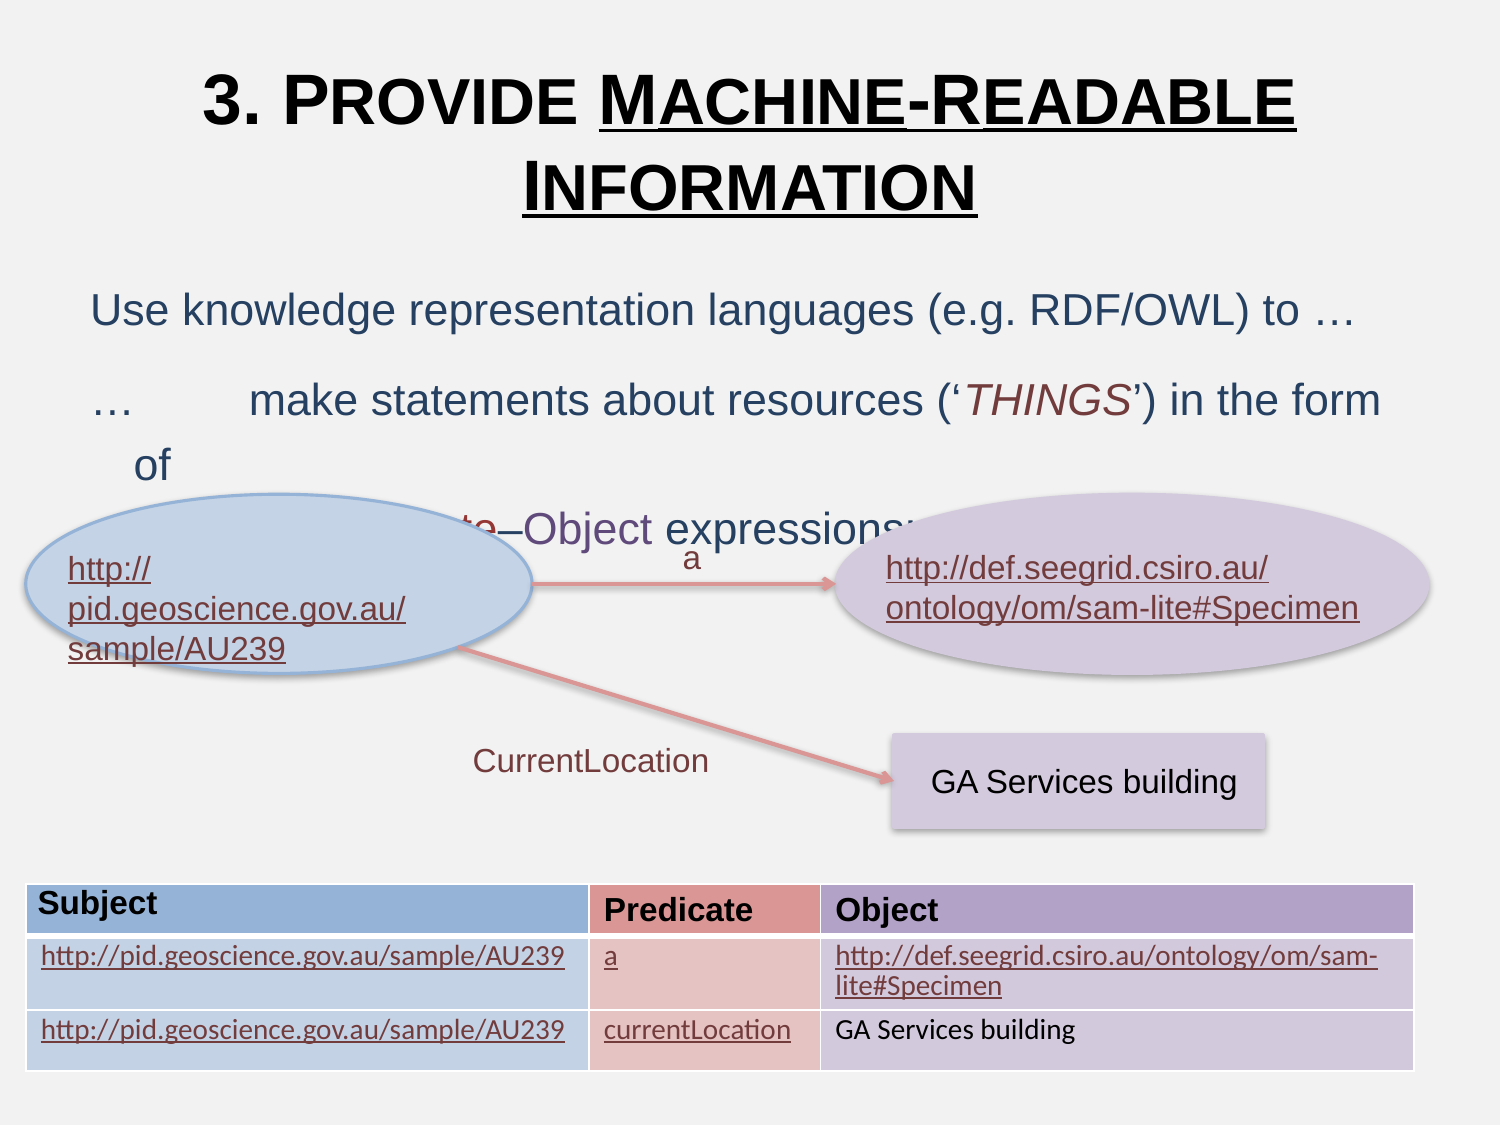

# 3. PROVIDE MACHINE-READABLE INFORMATION
Use knowledge representation languages (e.g. RDF/OWL) to …
…	make statements about resources (‘THINGS’) in the form of
Subject–Predicate–Object expressions:

a
http://def.seegrid.csiro.au/ontology/om/sam-lite#Specimen
http://pid.geoscience.gov.au/sample/AU239
CurrentLocation

GA Services building
| Subject | Predicate | Object |
| --- | --- | --- |
| http://pid.geoscience.gov.au/sample/AU239 | a | http://def.seegrid.csiro.au/ontology/om/sam-lite#Specimen |
| http://pid.geoscience.gov.au/sample/AU239 | currentLocation | GA Services building |